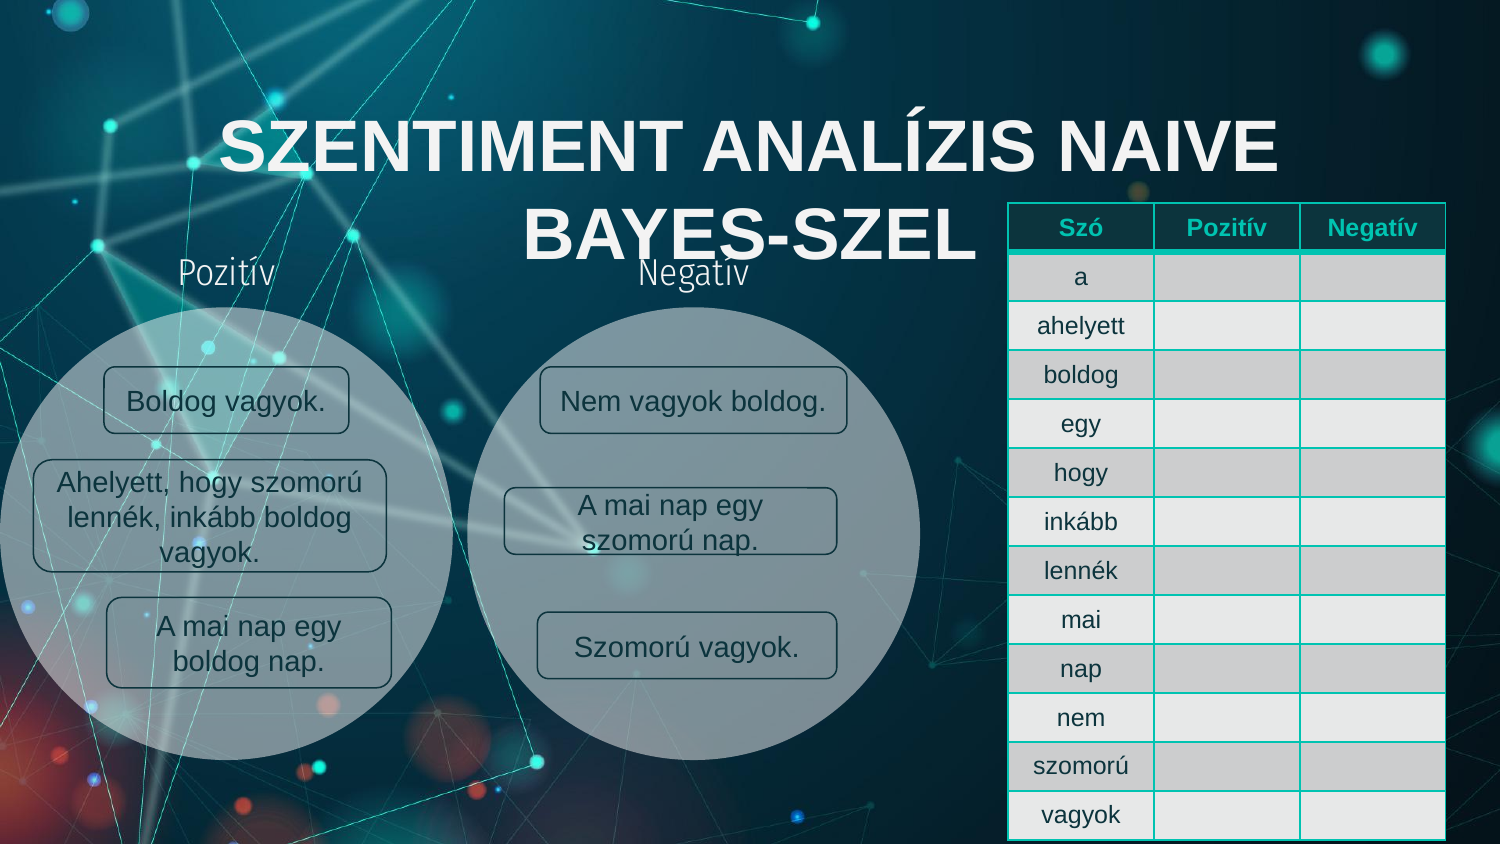

# SZENTIMENT ANALÍZIS NAIVE BAYES-SZEL
| Szó | Pozitív | Negatív |
| --- | --- | --- |
| a |  |  |
| ahelyett |  |  |
| boldog |  |  |
| egy |  |  |
| hogy |  |  |
| inkább |  |  |
| lennék |  |  |
| mai |  |  |
| nap |  |  |
| nem |  |  |
| szomorú |  |  |
| vagyok |  |  |
Pozitív
Negatív

Boldog vagyok.
Nem vagyok boldog.
Ahelyett, hogy szomorú lennék, inkább boldog vagyok.
A mai nap egy szomorú nap.
A mai nap egy boldog nap.
Szomorú vagyok.